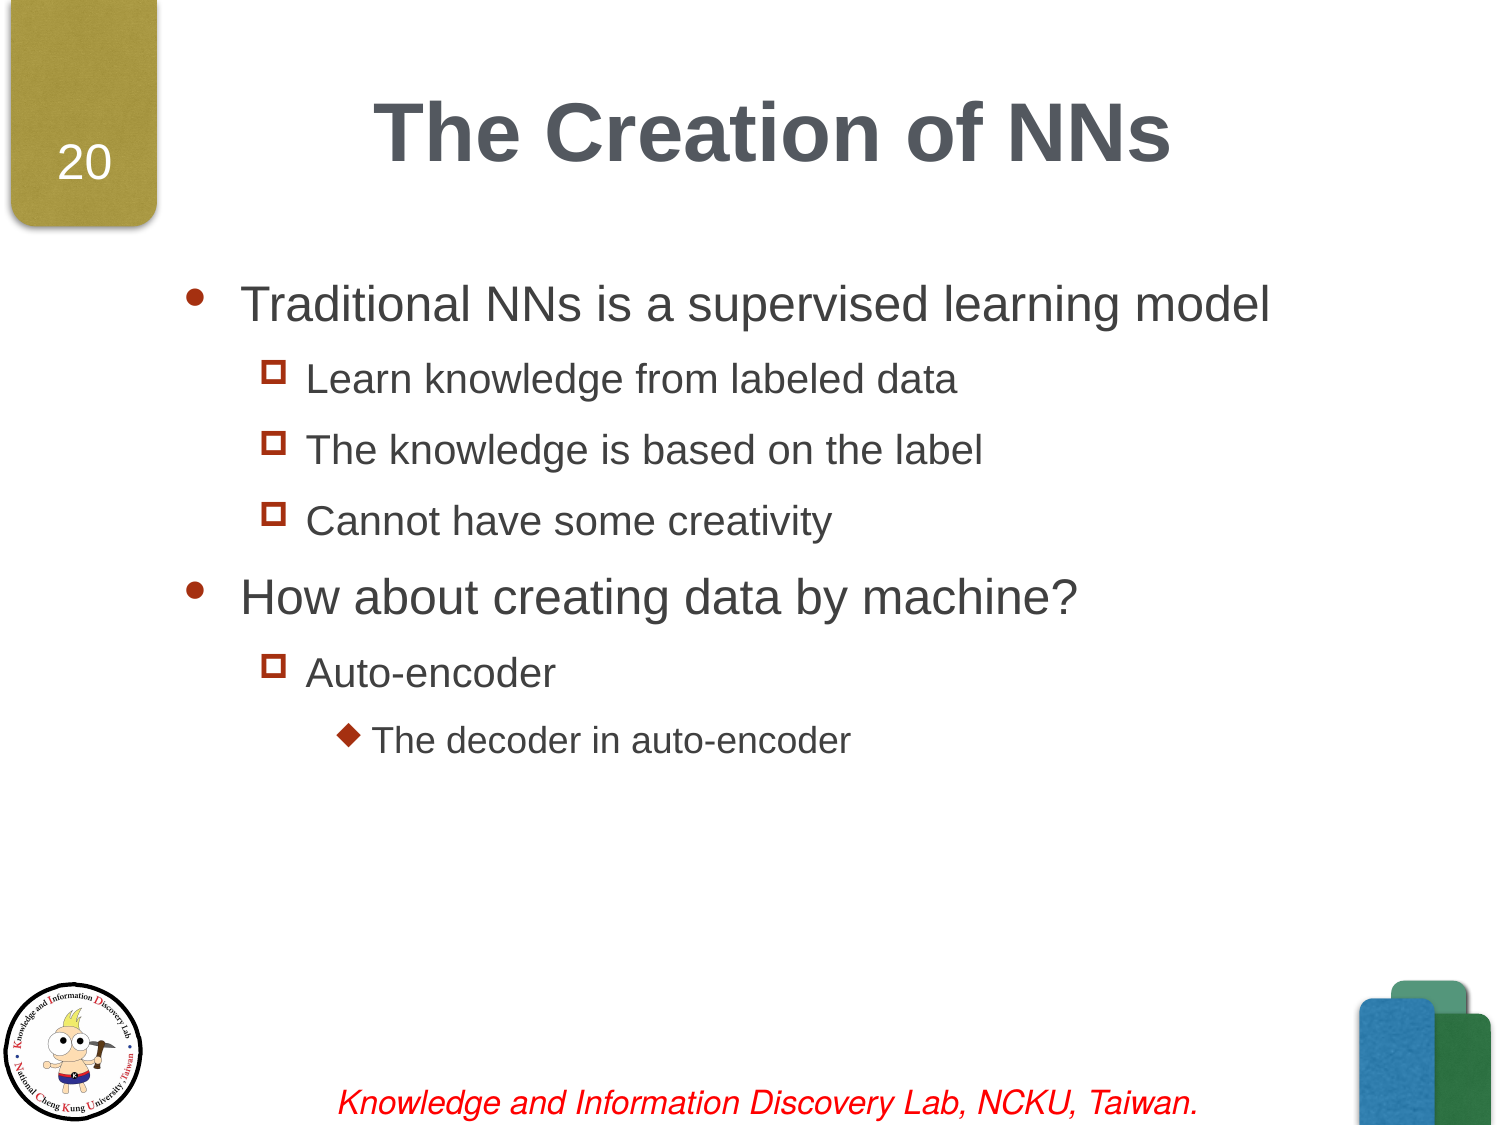

# The Creation of NNs
20
Traditional NNs is a supervised learning model
Learn knowledge from labeled data
The knowledge is based on the label
Cannot have some creativity
How about creating data by machine?
Auto-encoder
The decoder in auto-encoder